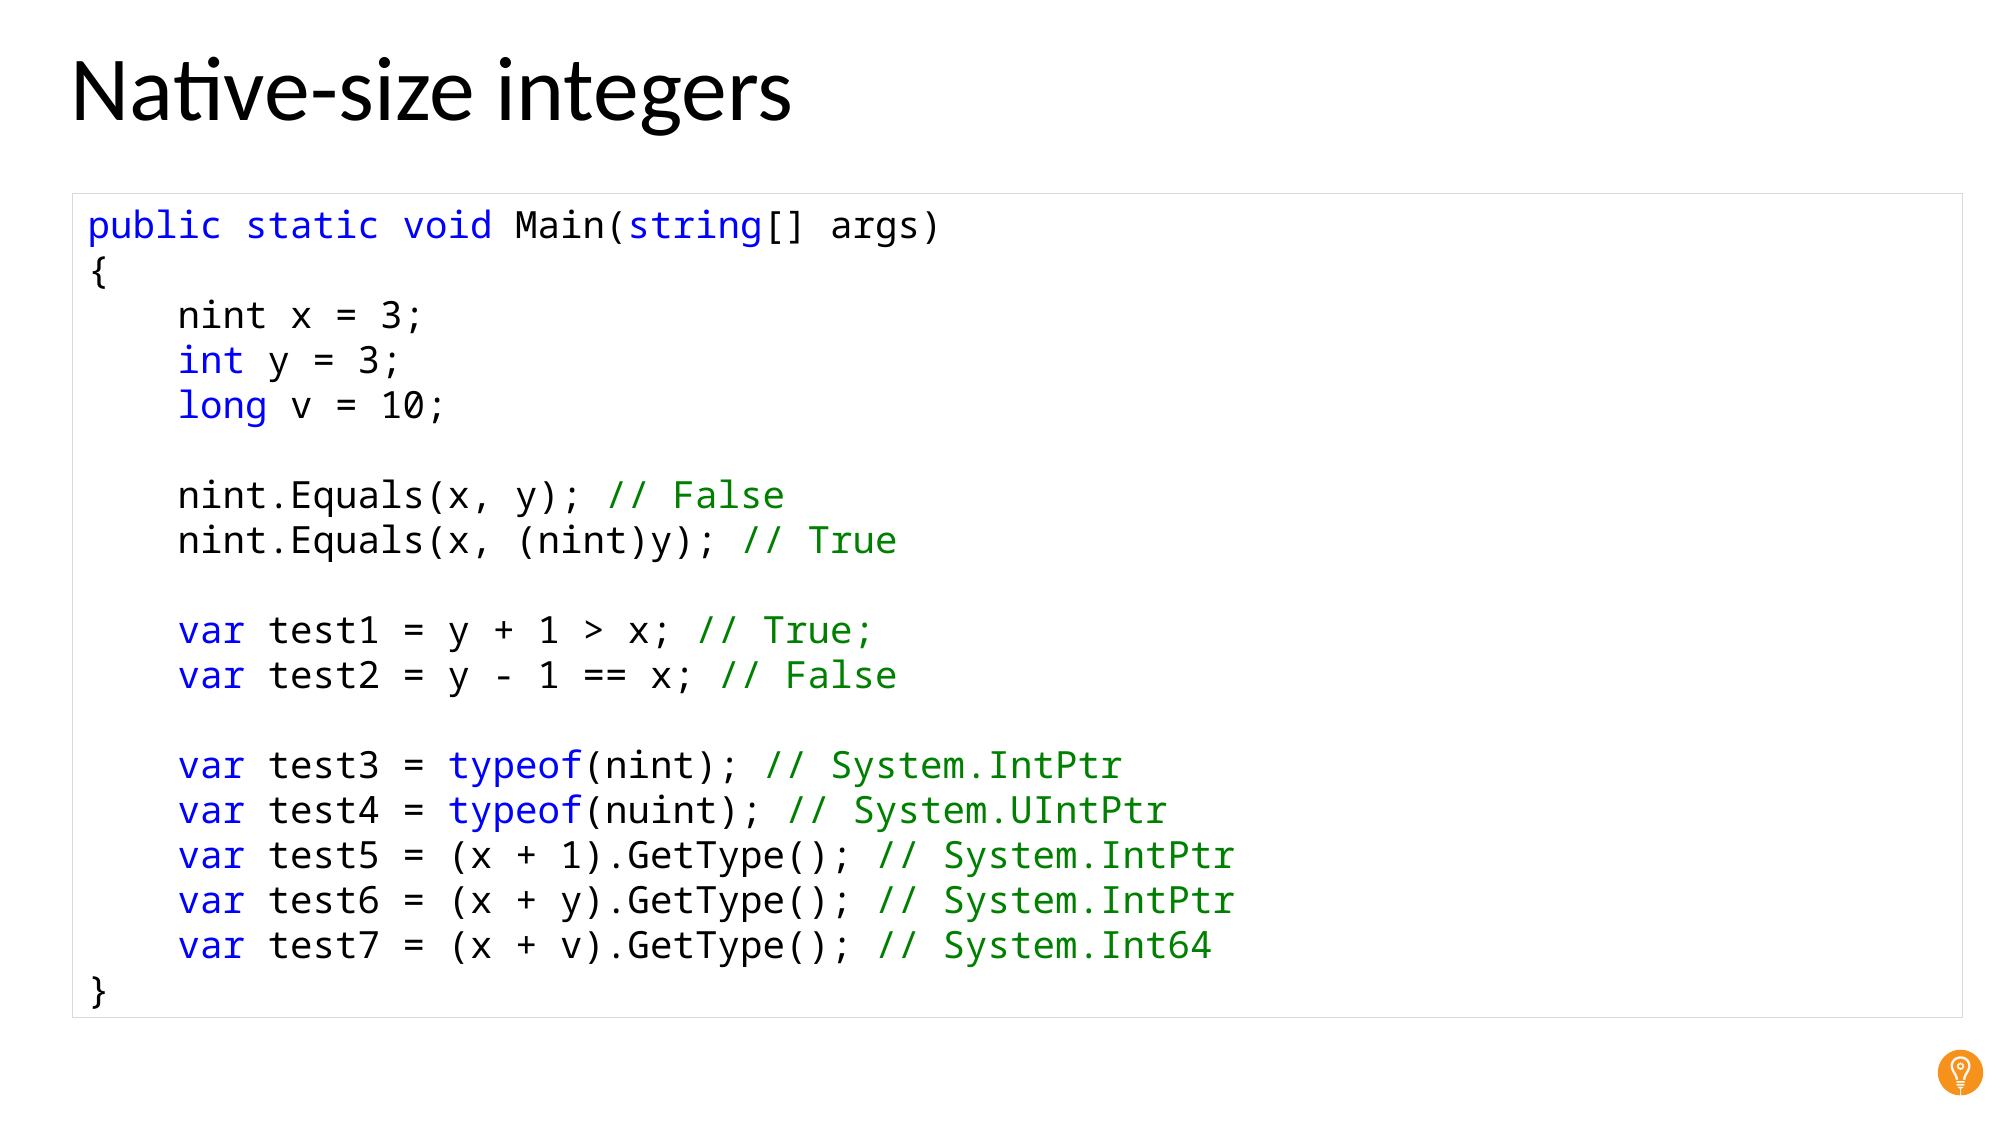

# Native-size integers
public static void Main(string[] args)
{
    nint x = 3;
    int y = 3;
    long v = 10;

    nint.Equals(x, y); // False
    nint.Equals(x, (nint)y); // True

    var test1 = y + 1 > x; // True;
    var test2 = y - 1 == x; // False

    var test3 = typeof(nint); // System.IntPtr
    var test4 = typeof(nuint); // System.UIntPtr
    var test5 = (x + 1).GetType(); // System.IntPtr
    var test6 = (x + y).GetType(); // System.IntPtr
    var test7 = (x + v).GetType(); // System.Int64
}